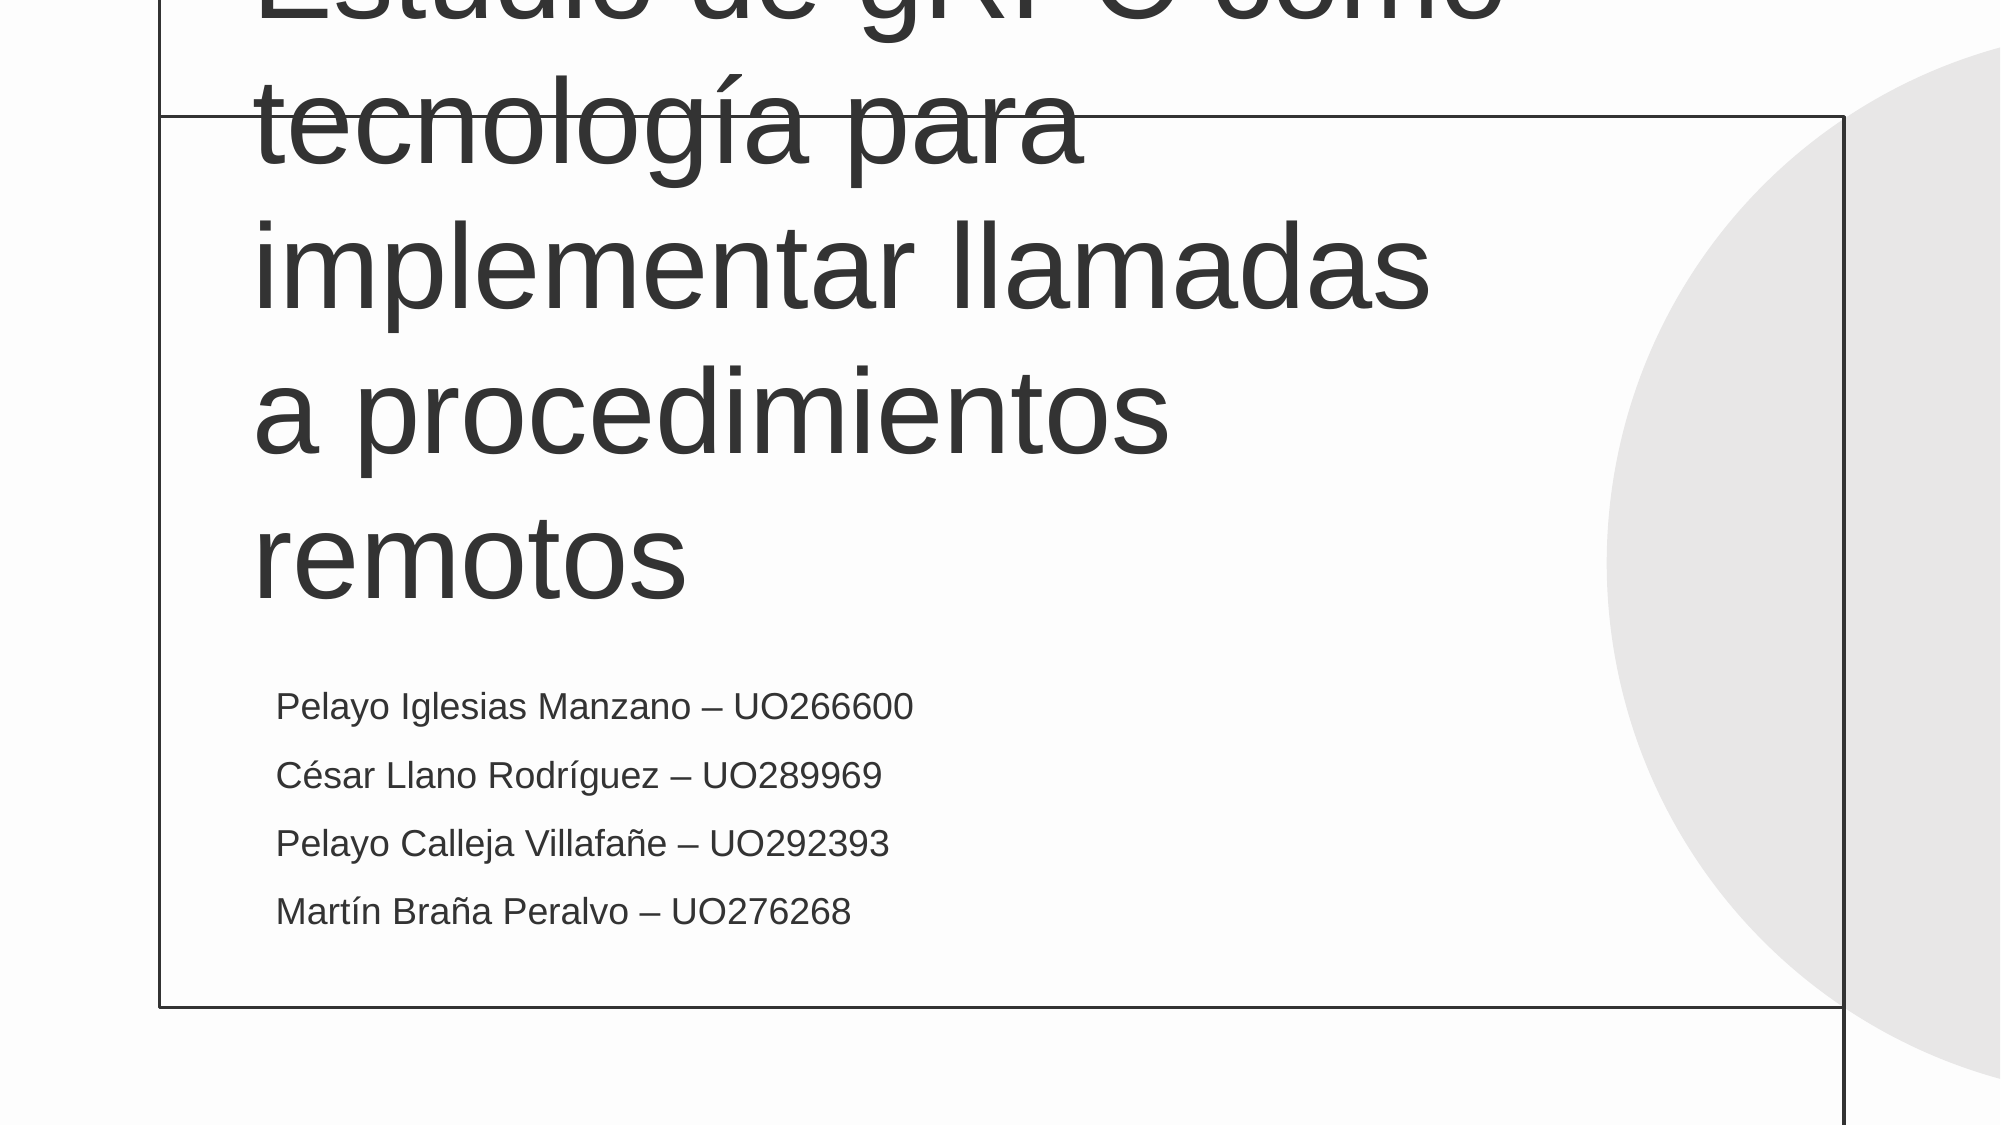

# Estudio de gRPC como tecnología para implementar llamadas a procedimientos remotos
Pelayo Iglesias Manzano – UO266600
César Llano Rodríguez – UO289969
Pelayo Calleja Villafañe – UO292393
Martín Braña Peralvo – UO276268